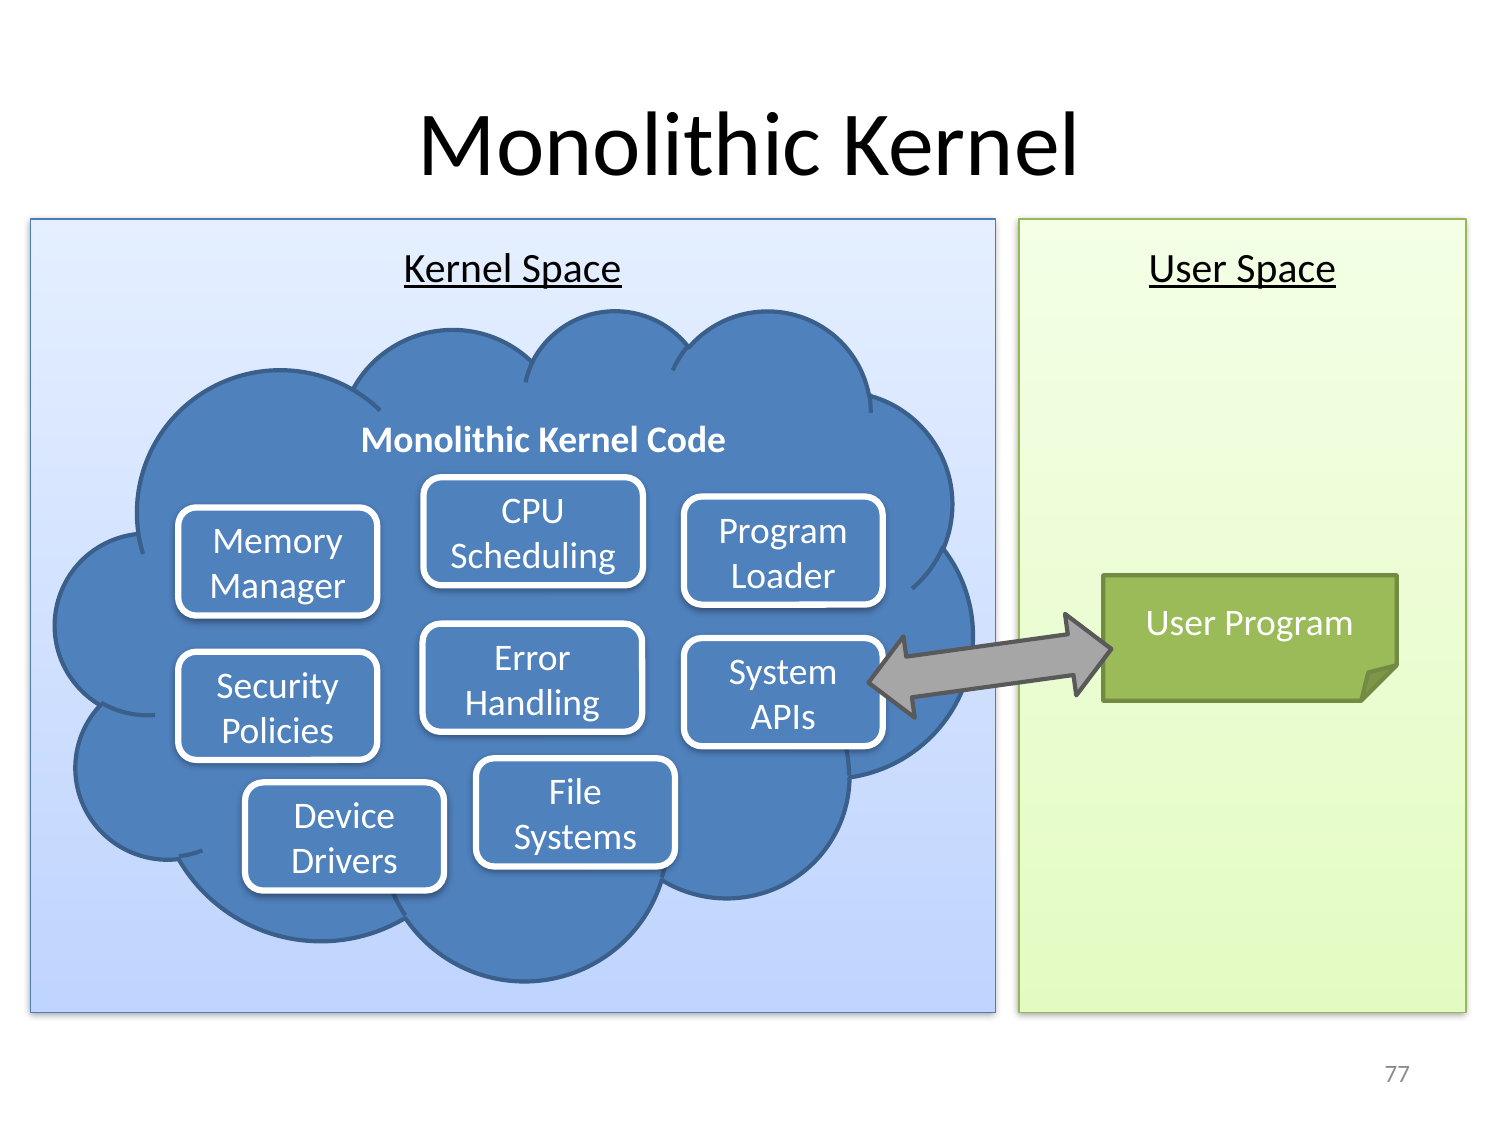

# Monolithic Kernel

Kernel Space

User Space

Monolithic Kernel Code
CPU Scheduling
Program Loader
Memory Manager
Error Handling
System APIs
Security Policies
File Systems
Device Drivers
User Program

77